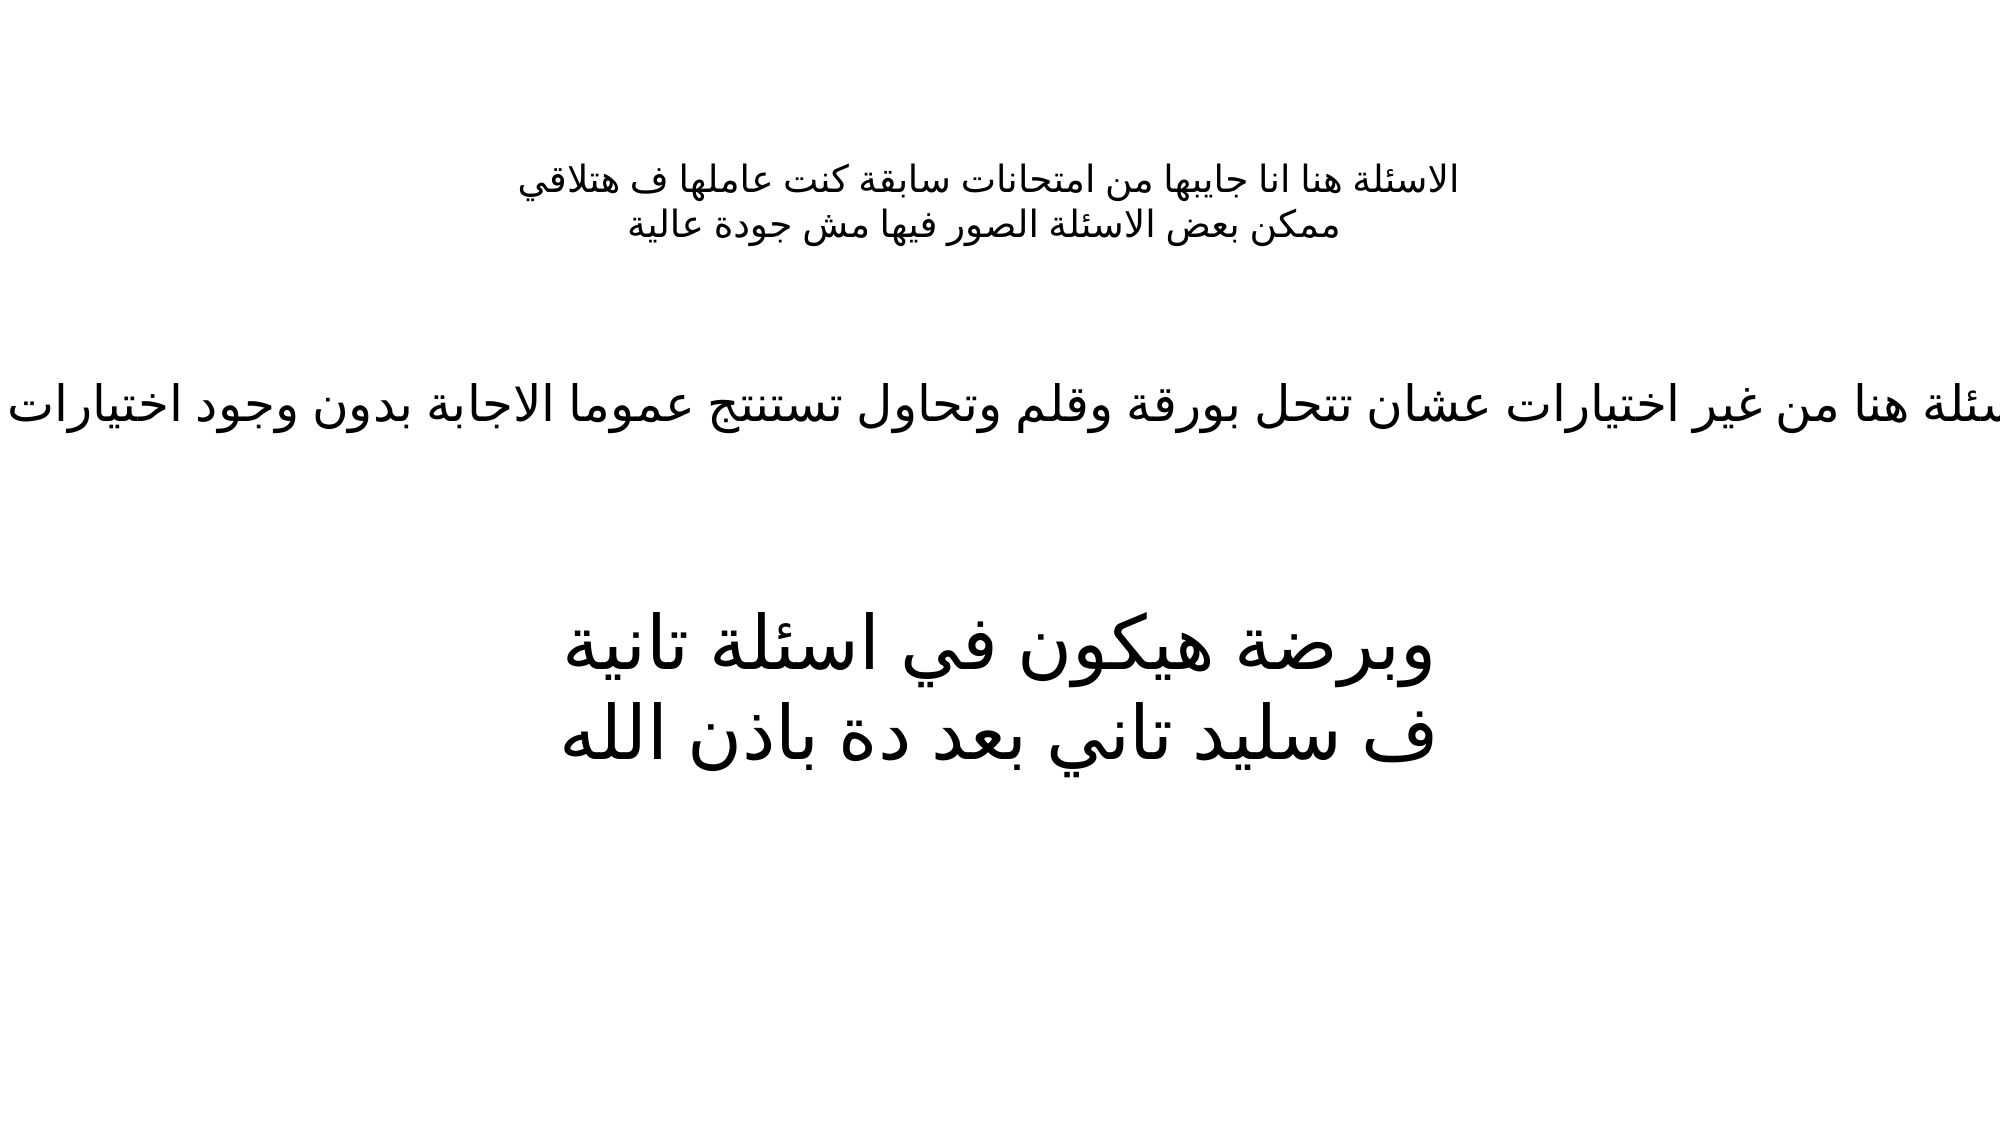

الاسئلة هنا انا جايبها من امتحانات سابقة كنت عاملها ف هتلاقي ممكن بعض الاسئلة الصور فيها مش جودة عالية
الاسئلة هنا من غير اختيارات عشان تتحل بورقة وقلم وتحاول تستنتج عموما الاجابة بدون وجود اختيارات
وبرضة هيكون في اسئلة تانية ف سليد تاني بعد دة باذن الله